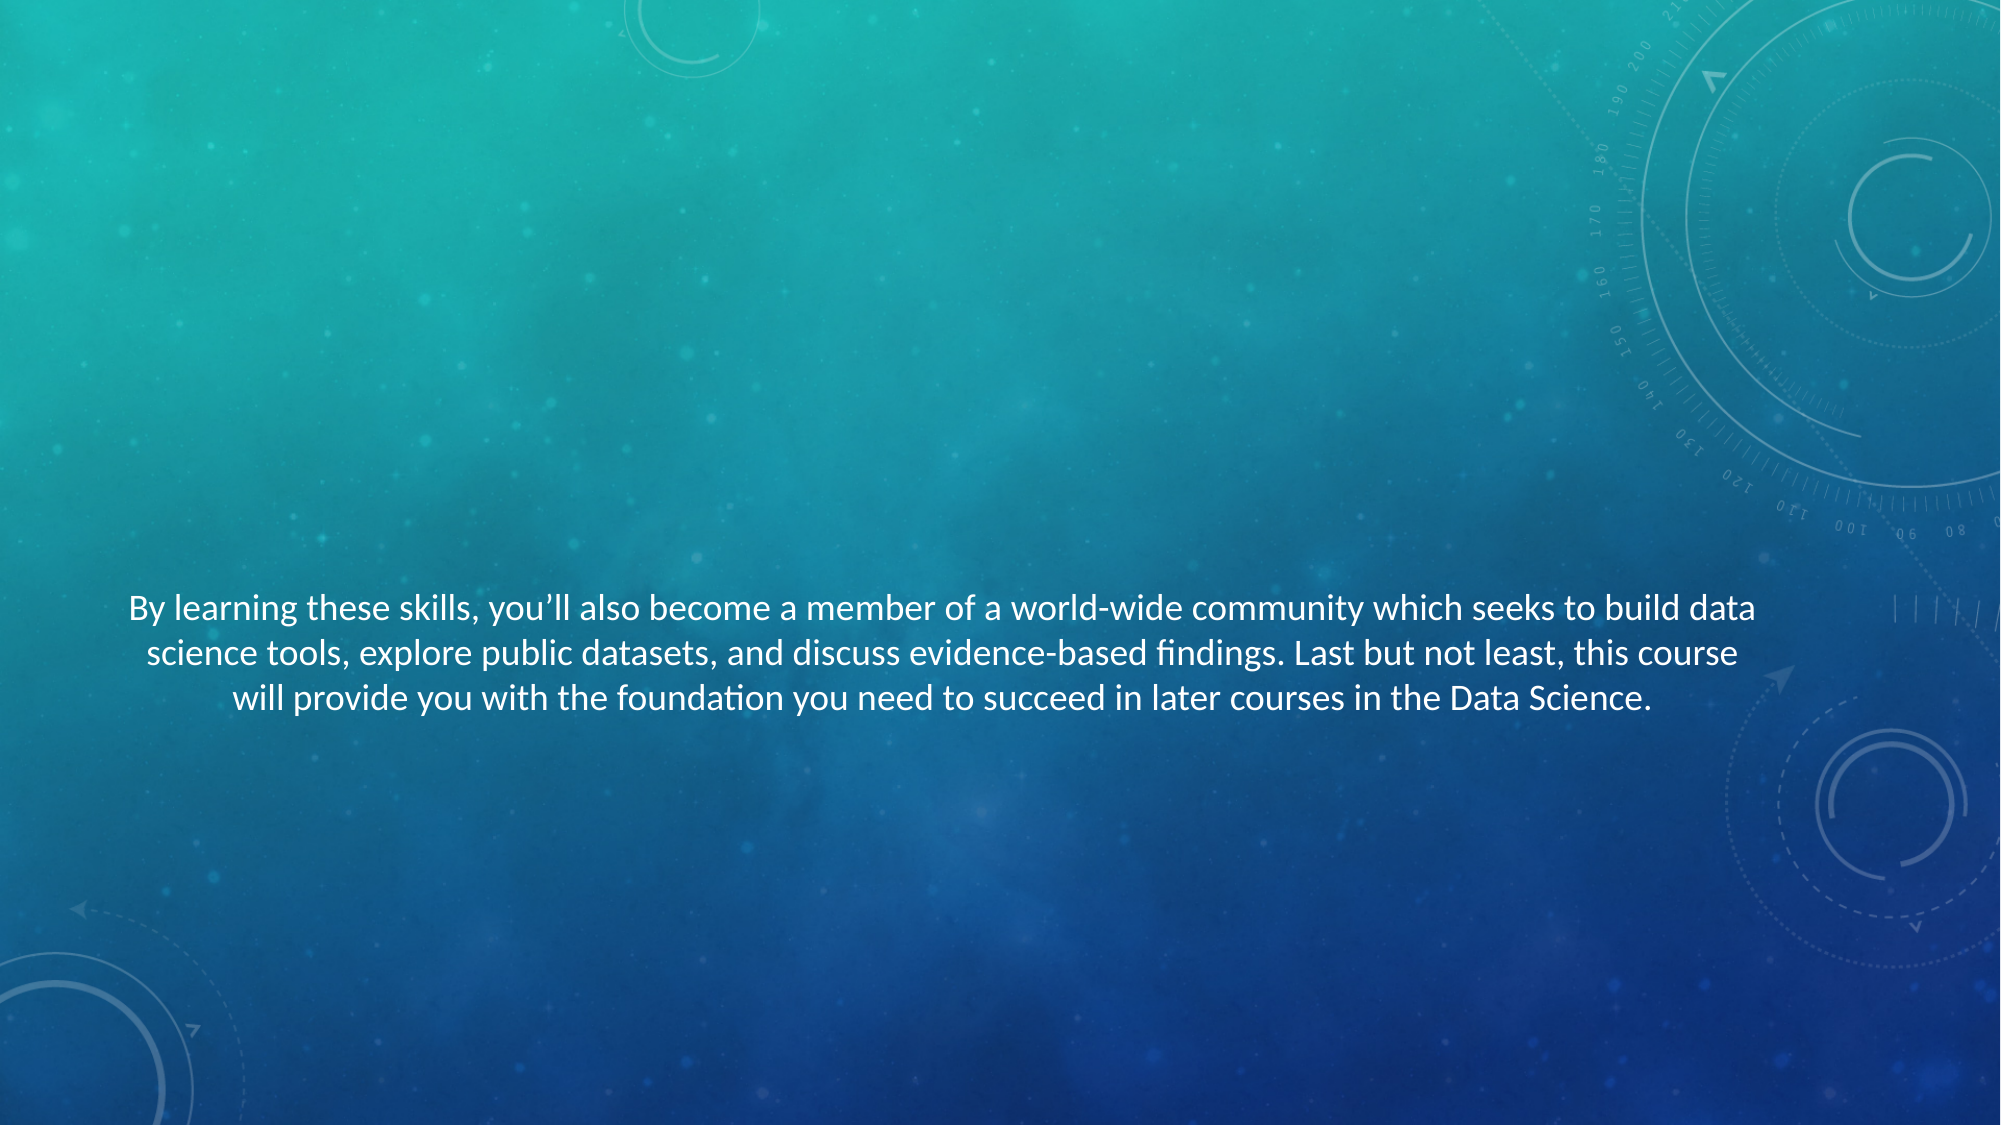

By learning these skills, you’ll also become a member of a world-wide community which seeks to build data science tools, explore public datasets, and discuss evidence-based findings. Last but not least, this course will provide you with the foundation you need to succeed in later courses in the Data Science.